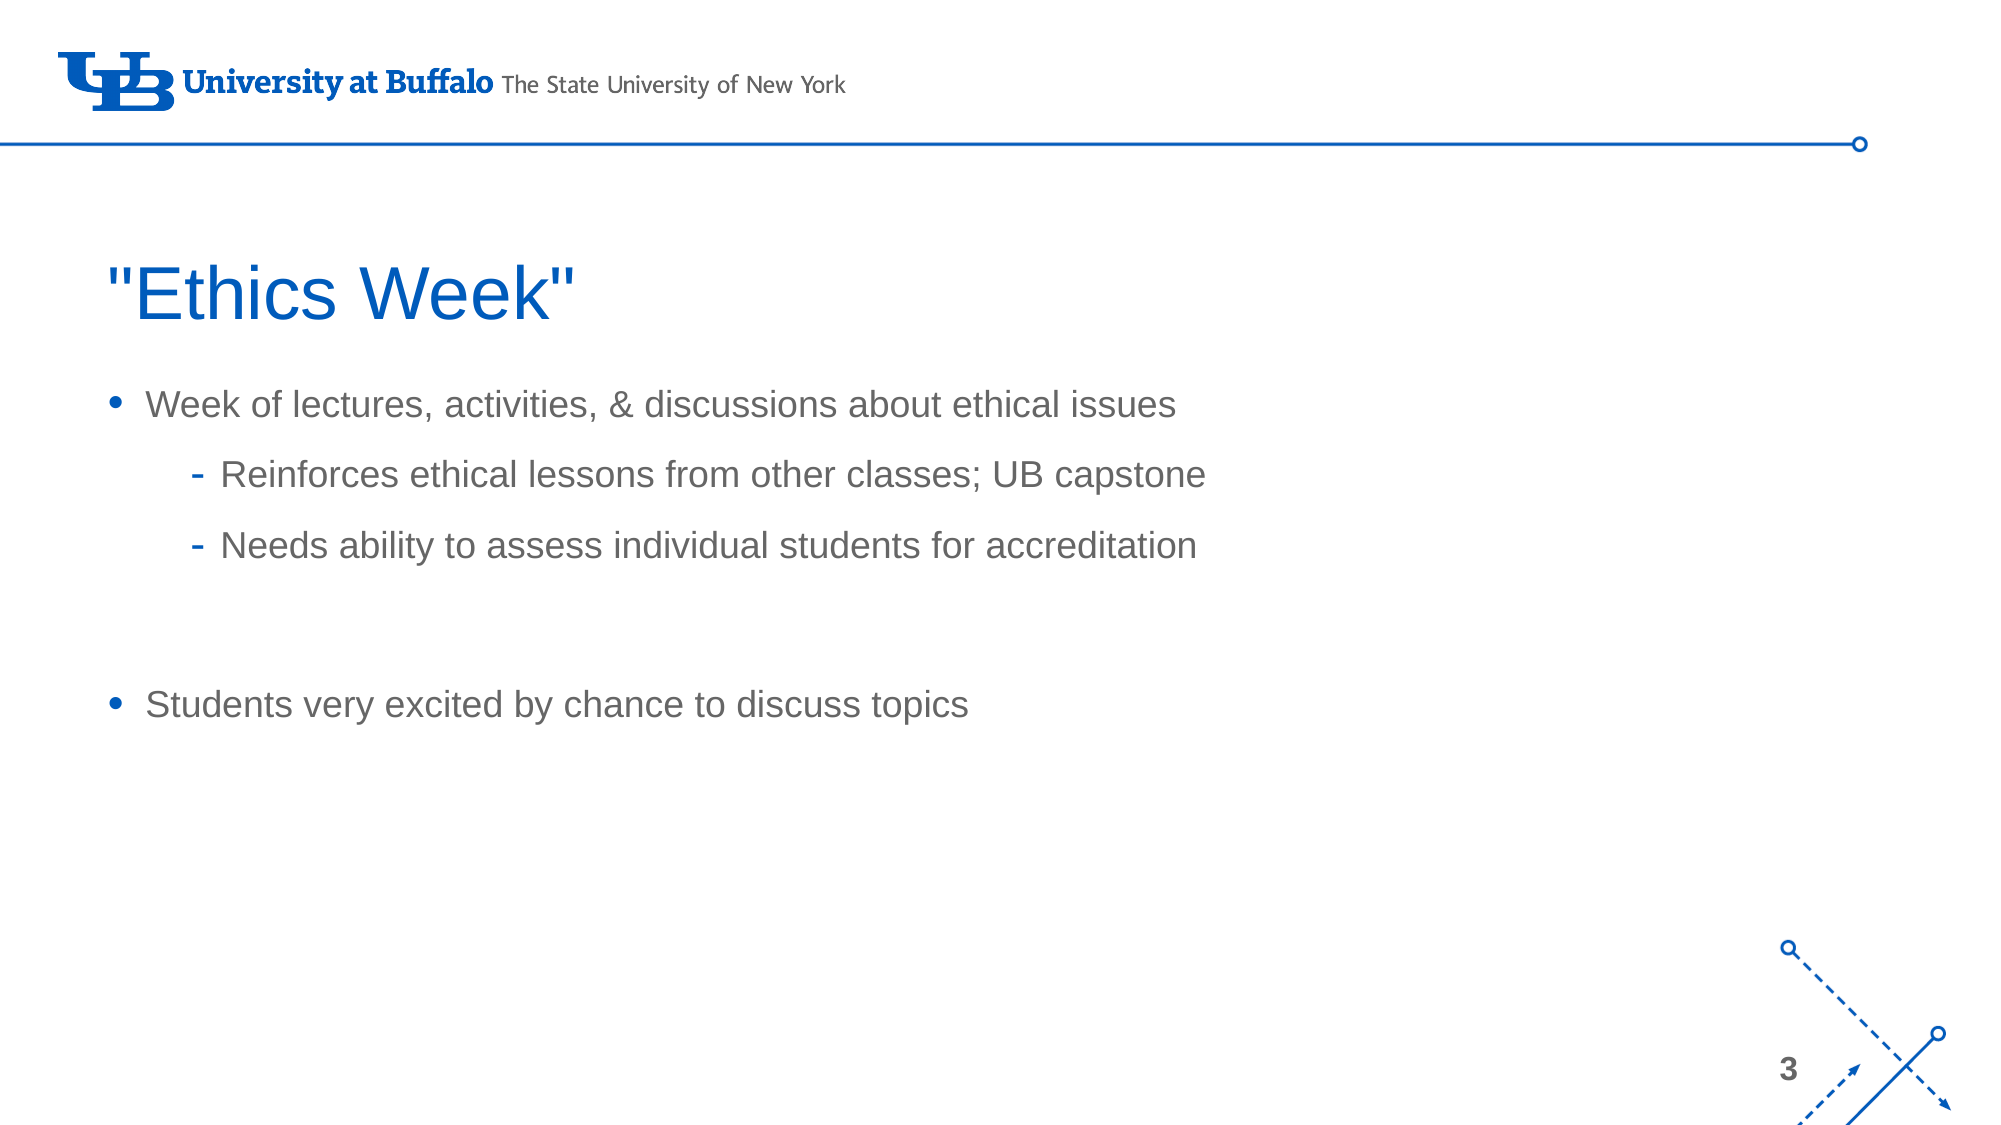

# "Ethics Week"
Week of lectures, activities, & discussions about ethical issues
Reinforces ethical lessons from other classes; UB capstone
Needs ability to assess individual students for accreditation

Students very excited by chance to discuss topics